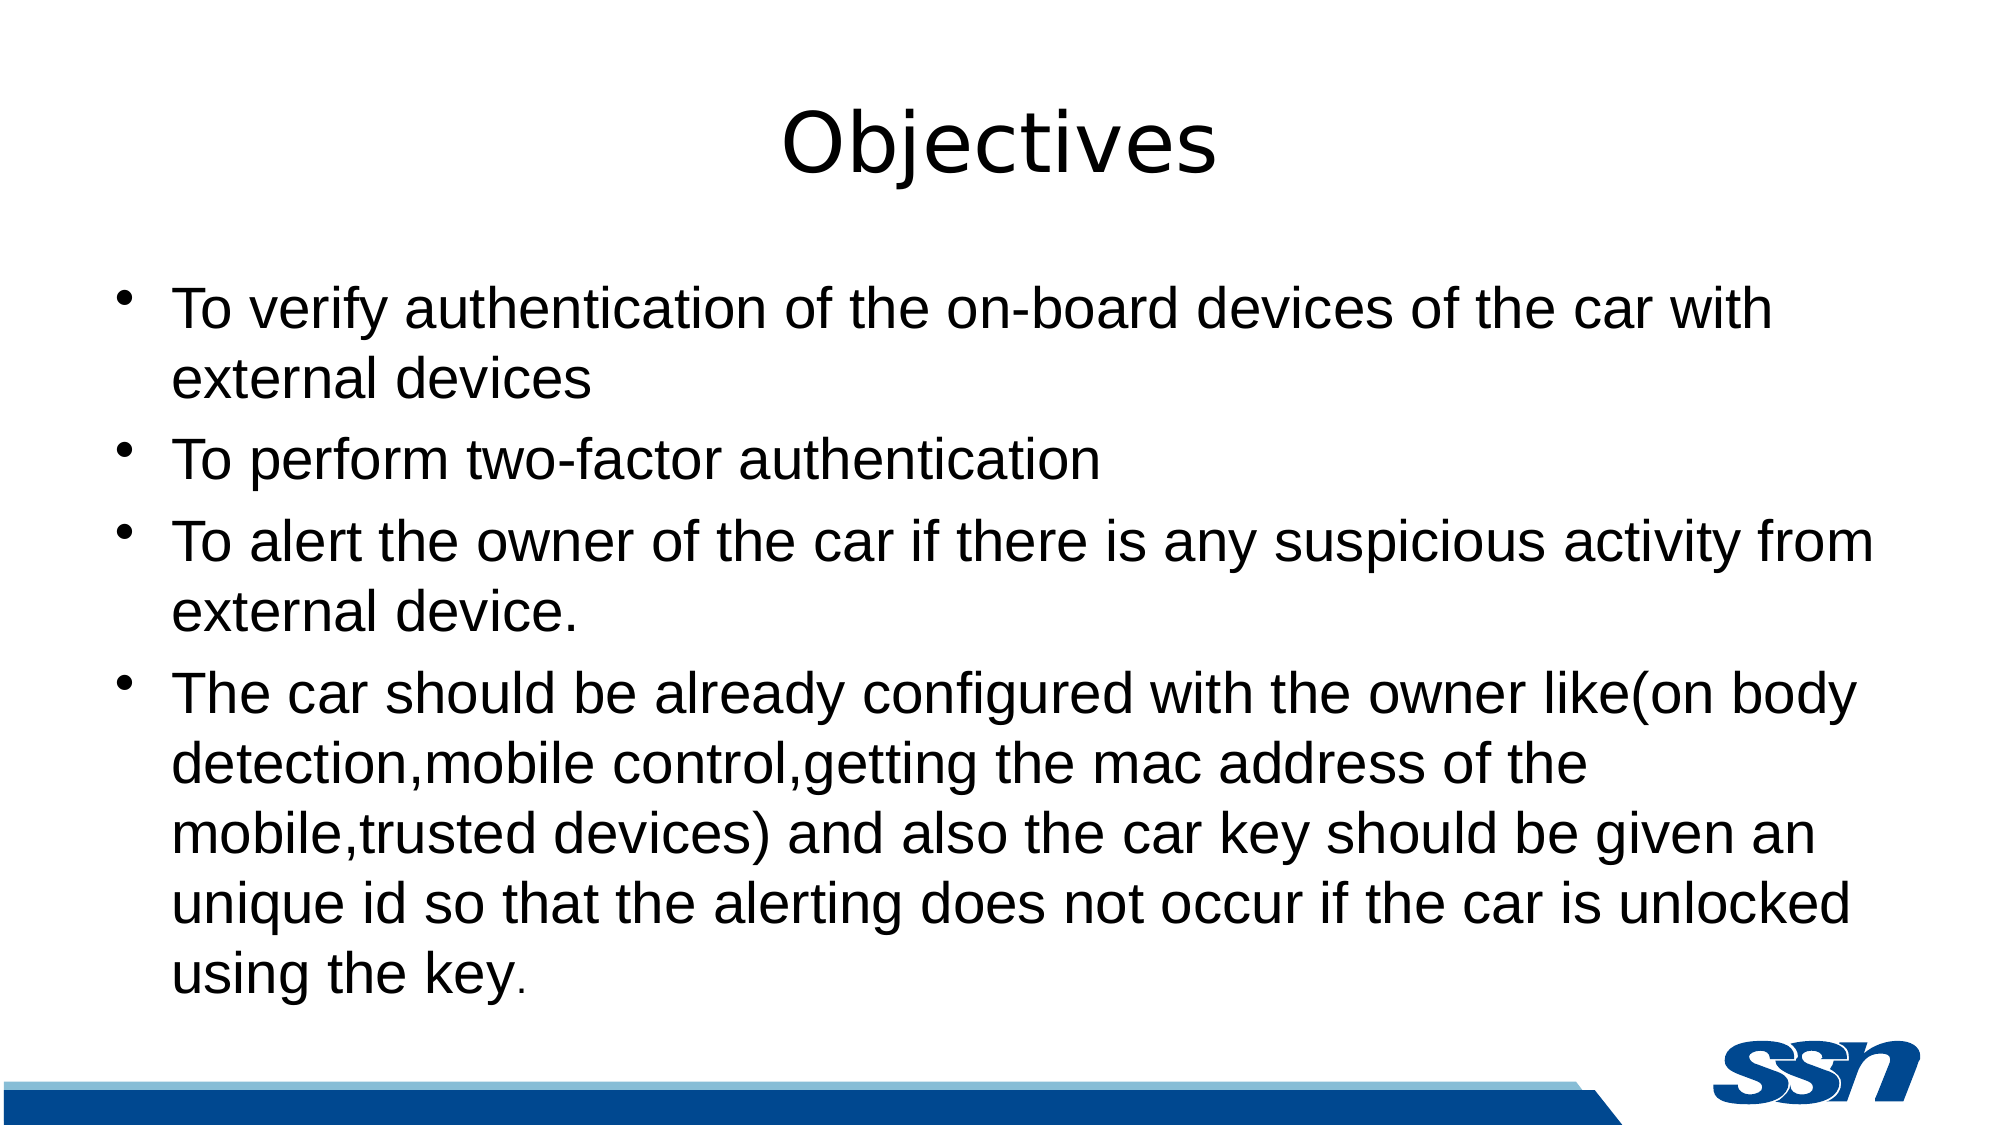

# Objectives
To verify authentication of the on-board devices of the car with external devices
To perform two-factor authentication
To alert the owner of the car if there is any suspicious activity from external device.
The car should be already configured with the owner like(on body detection,mobile control,getting the mac address of the mobile,trusted devices) and also the car key should be given an unique id so that the alerting does not occur if the car is unlocked using the key.